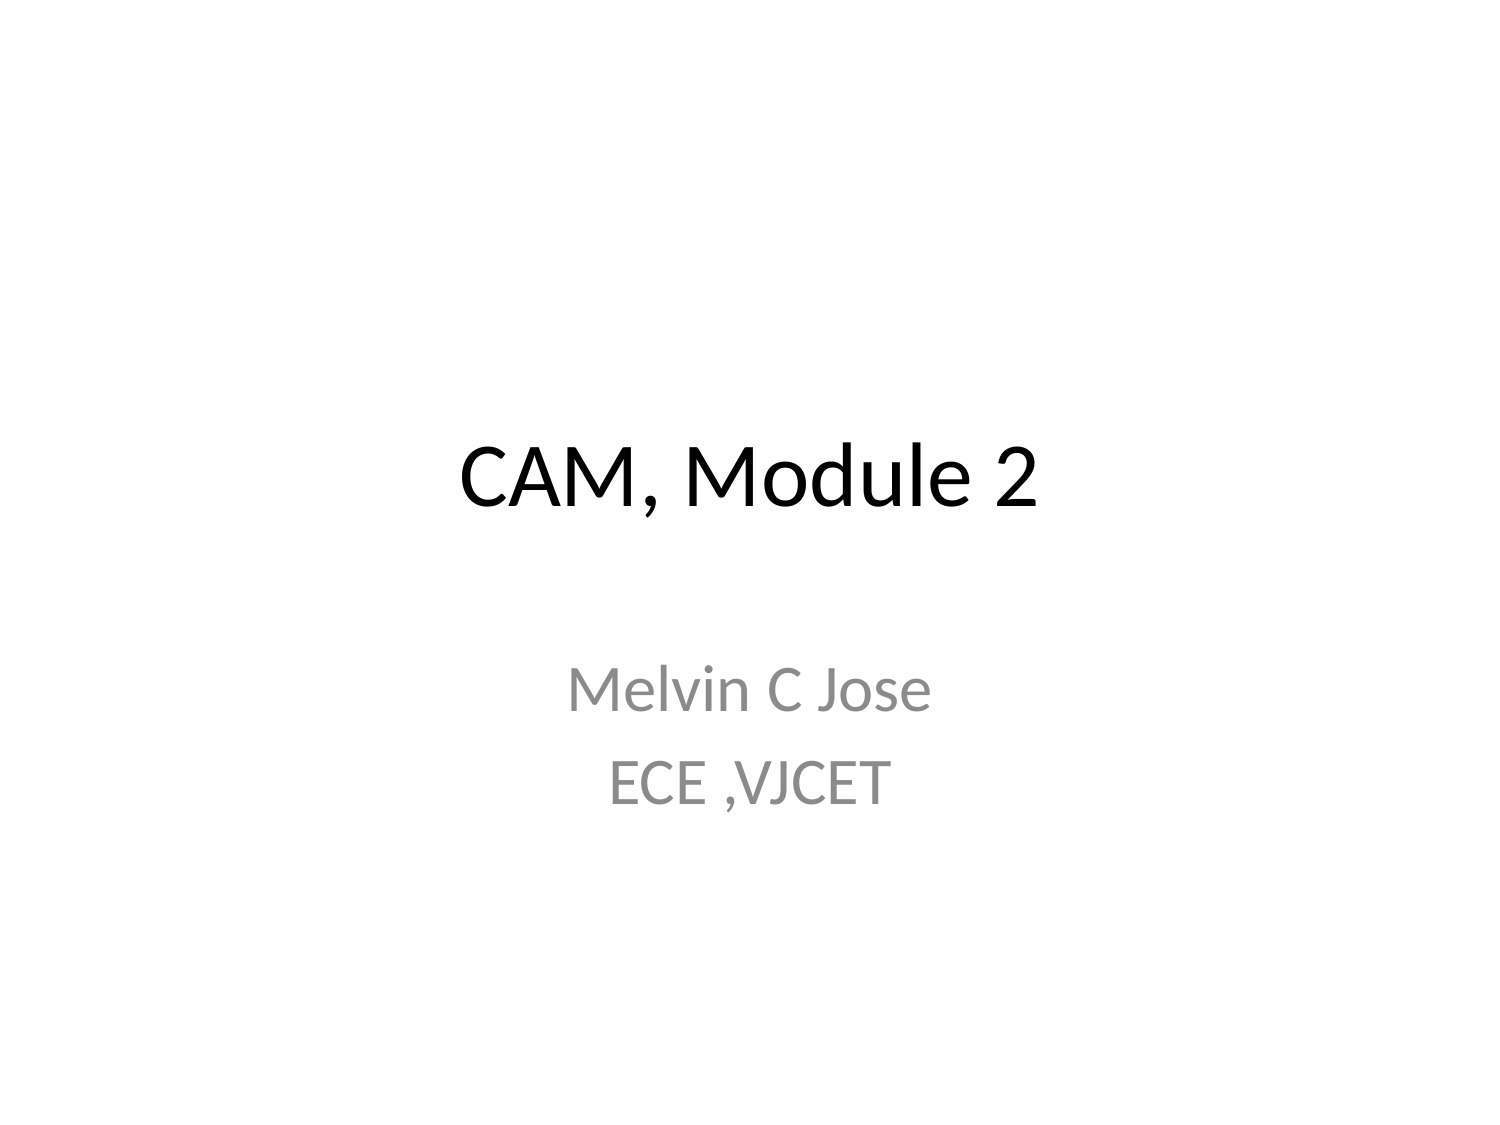

# CAM, Module 2
Melvin C Jose
ECE ,VJCET